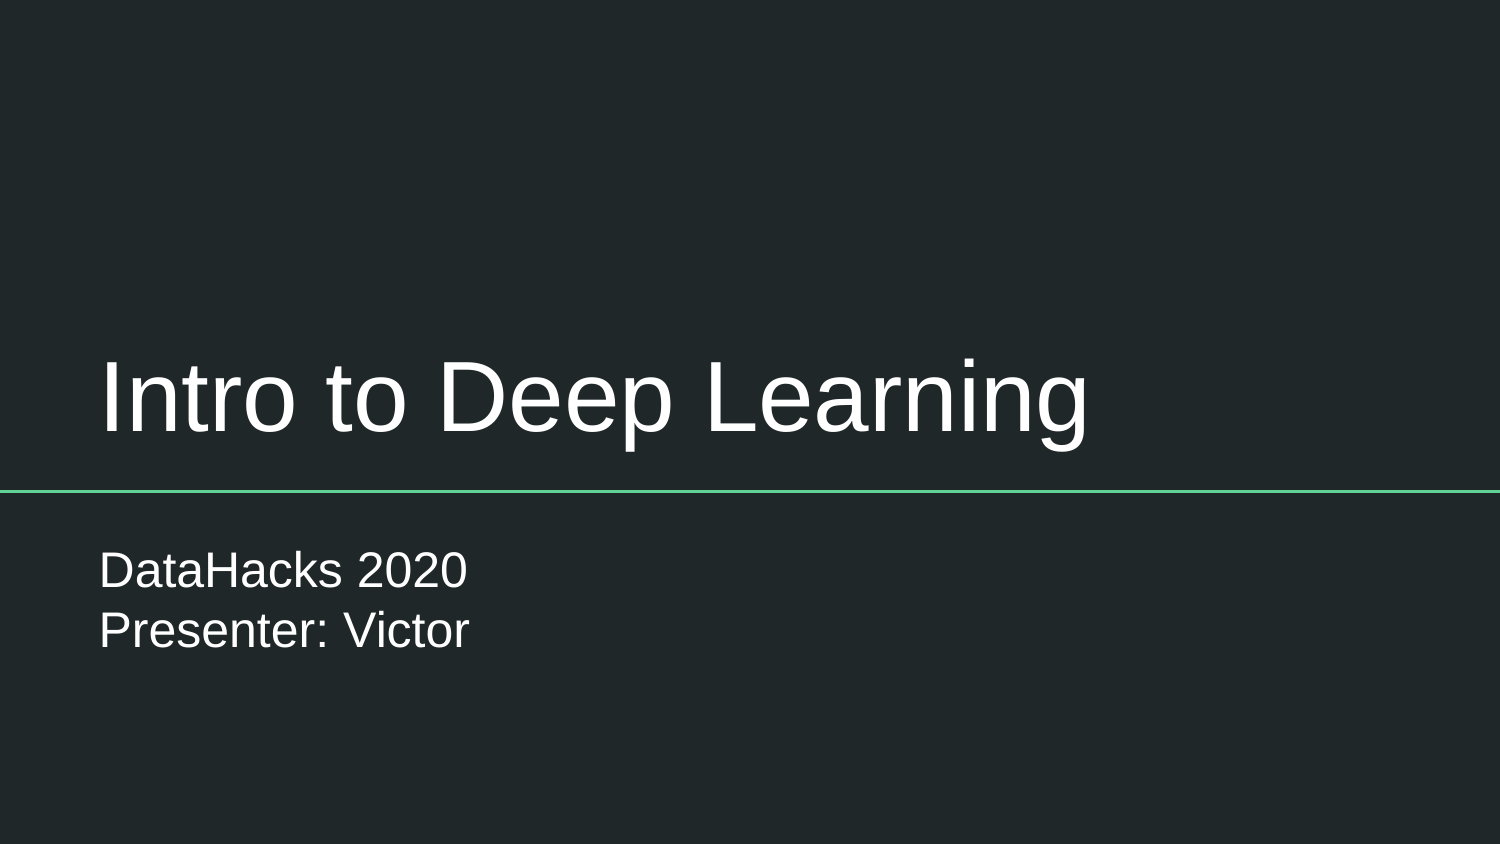

# Intro to Deep Learning
DataHacks 2020
Presenter: Victor